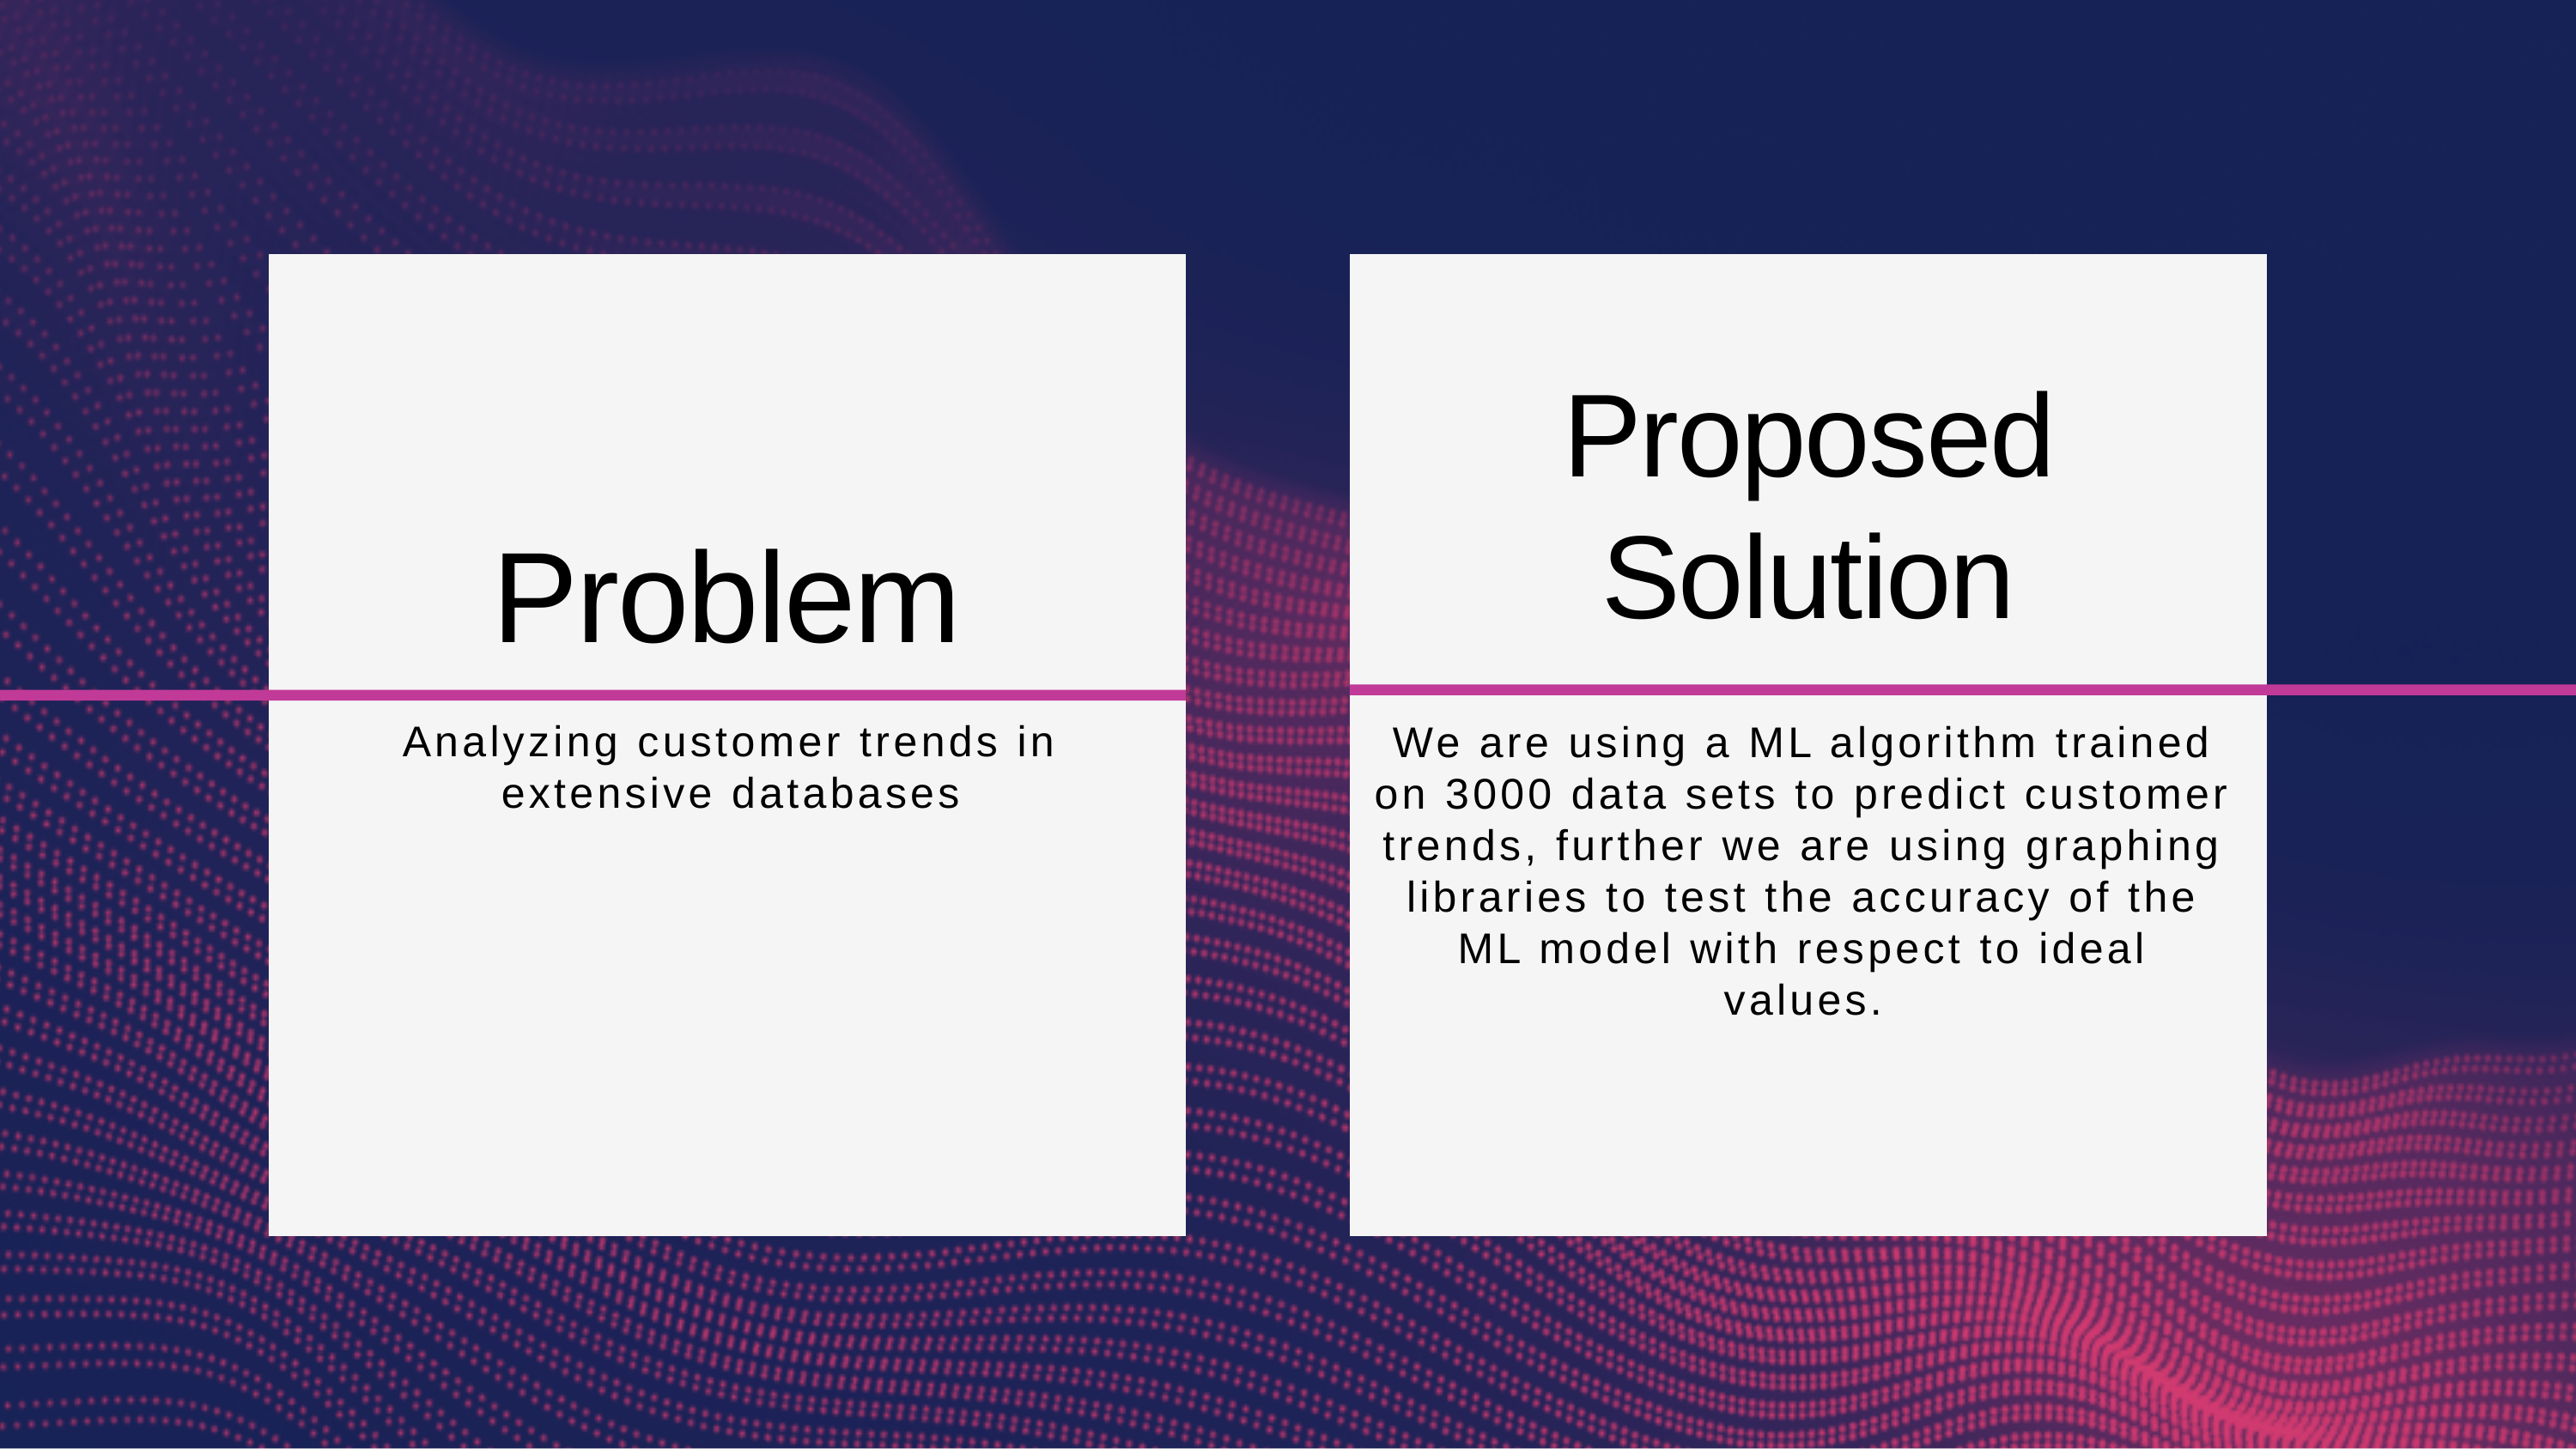

Proposed Solution
Problem

Analyzing customer trends in extensive databases

We are using a ML algorithm trained on 3000 data sets to predict customer trends, further we are using graphing libraries to test the accuracy of the ML model with respect to ideal values.